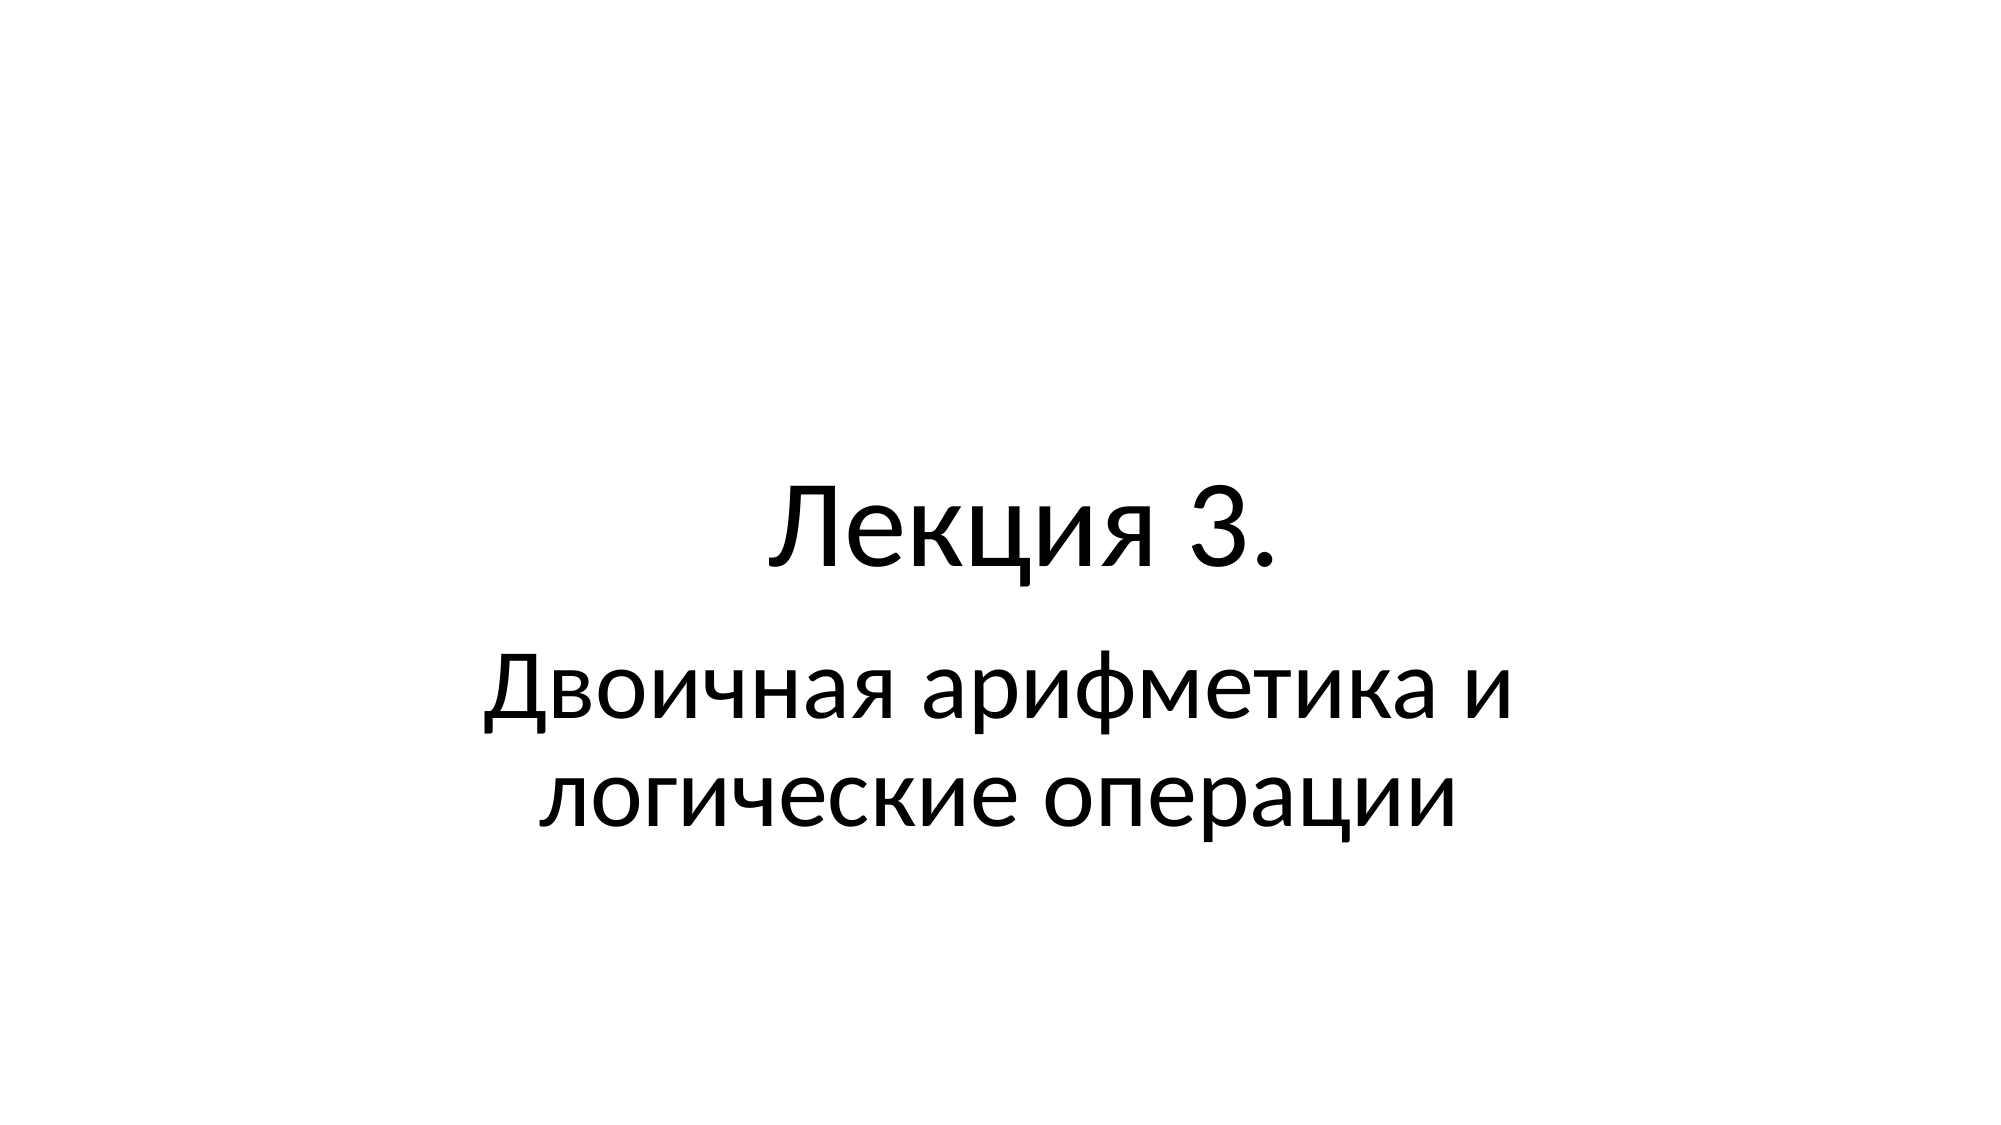

Лекция 3.
Двоичная арифметика и логические операции